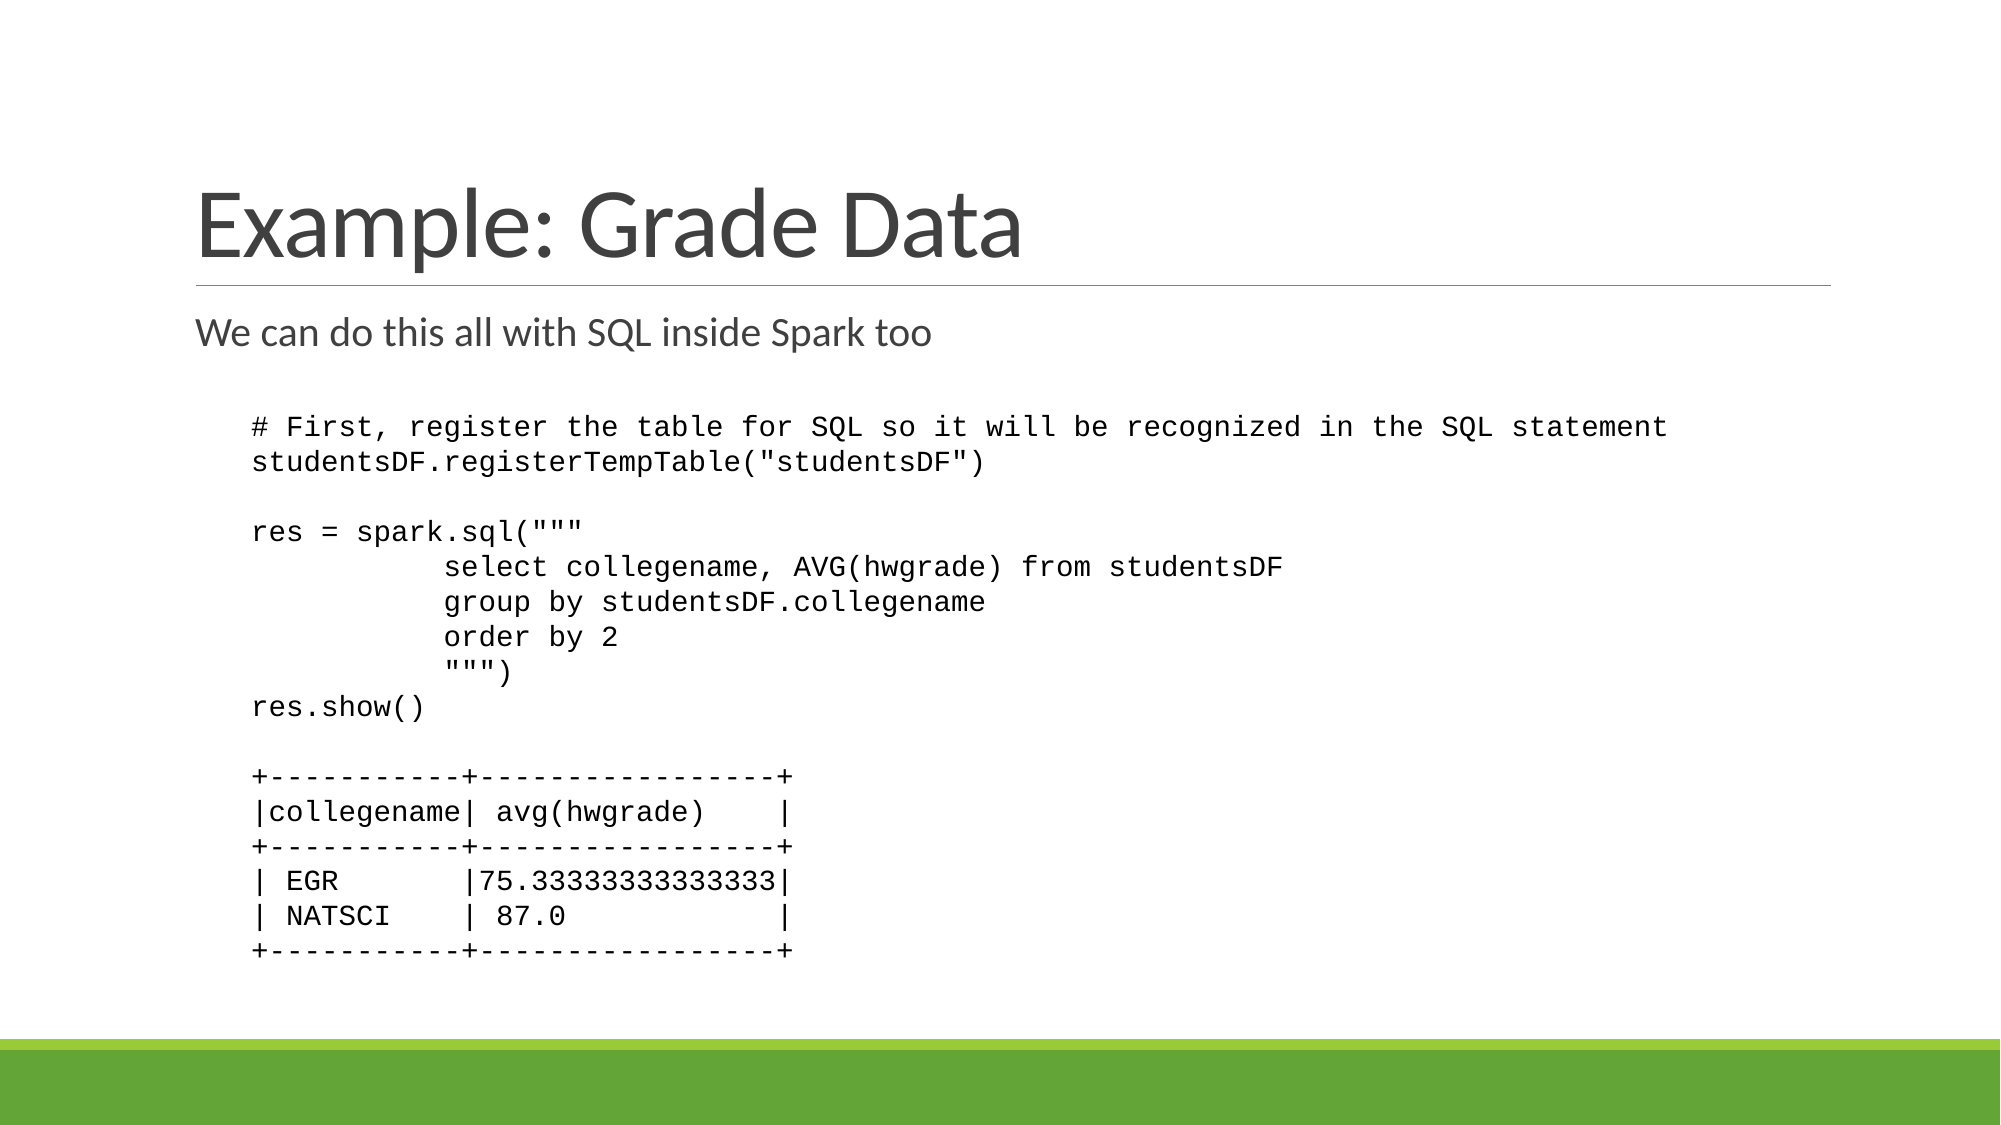

# Example: Grade Data
We can do this all with SQL inside Spark too
# First, register the table for SQL so it will be recognized in the SQL statement
studentsDF.registerTempTable("studentsDF")

res = spark.sql("""
           select collegename, AVG(hwgrade) from studentsDF
           group by studentsDF.collegename
           order by 2
           """)
res.show()

+-----------+-----------------+
|collegename| avg(hwgrade)    |
+-----------+-----------------+
| EGR       |75.33333333333333|
| NATSCI    | 87.0            |
+-----------+-----------------+